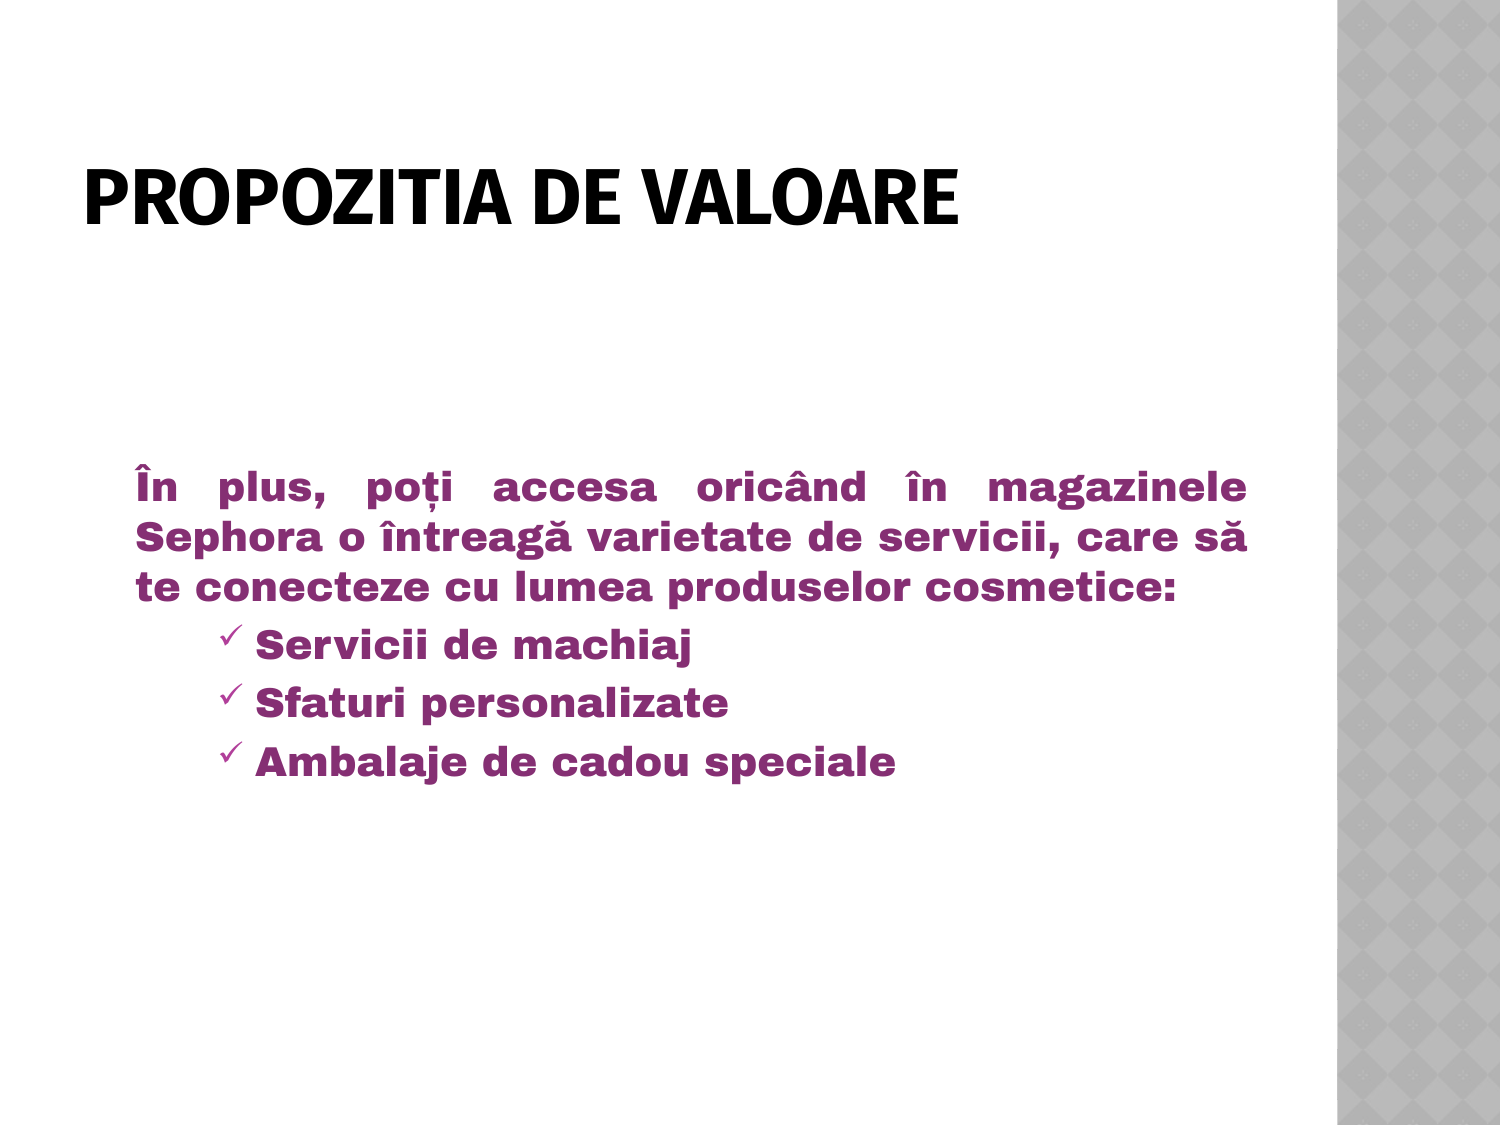

# PROPOZITIA DE VALOARE

	În plus, poți accesa oricând în magazinele Sephora o întreagă varietate de servicii, care să te conecteze cu lumea produselor cosmetice:
Servicii de machiaj
Sfaturi personalizate
Ambalaje de cadou speciale